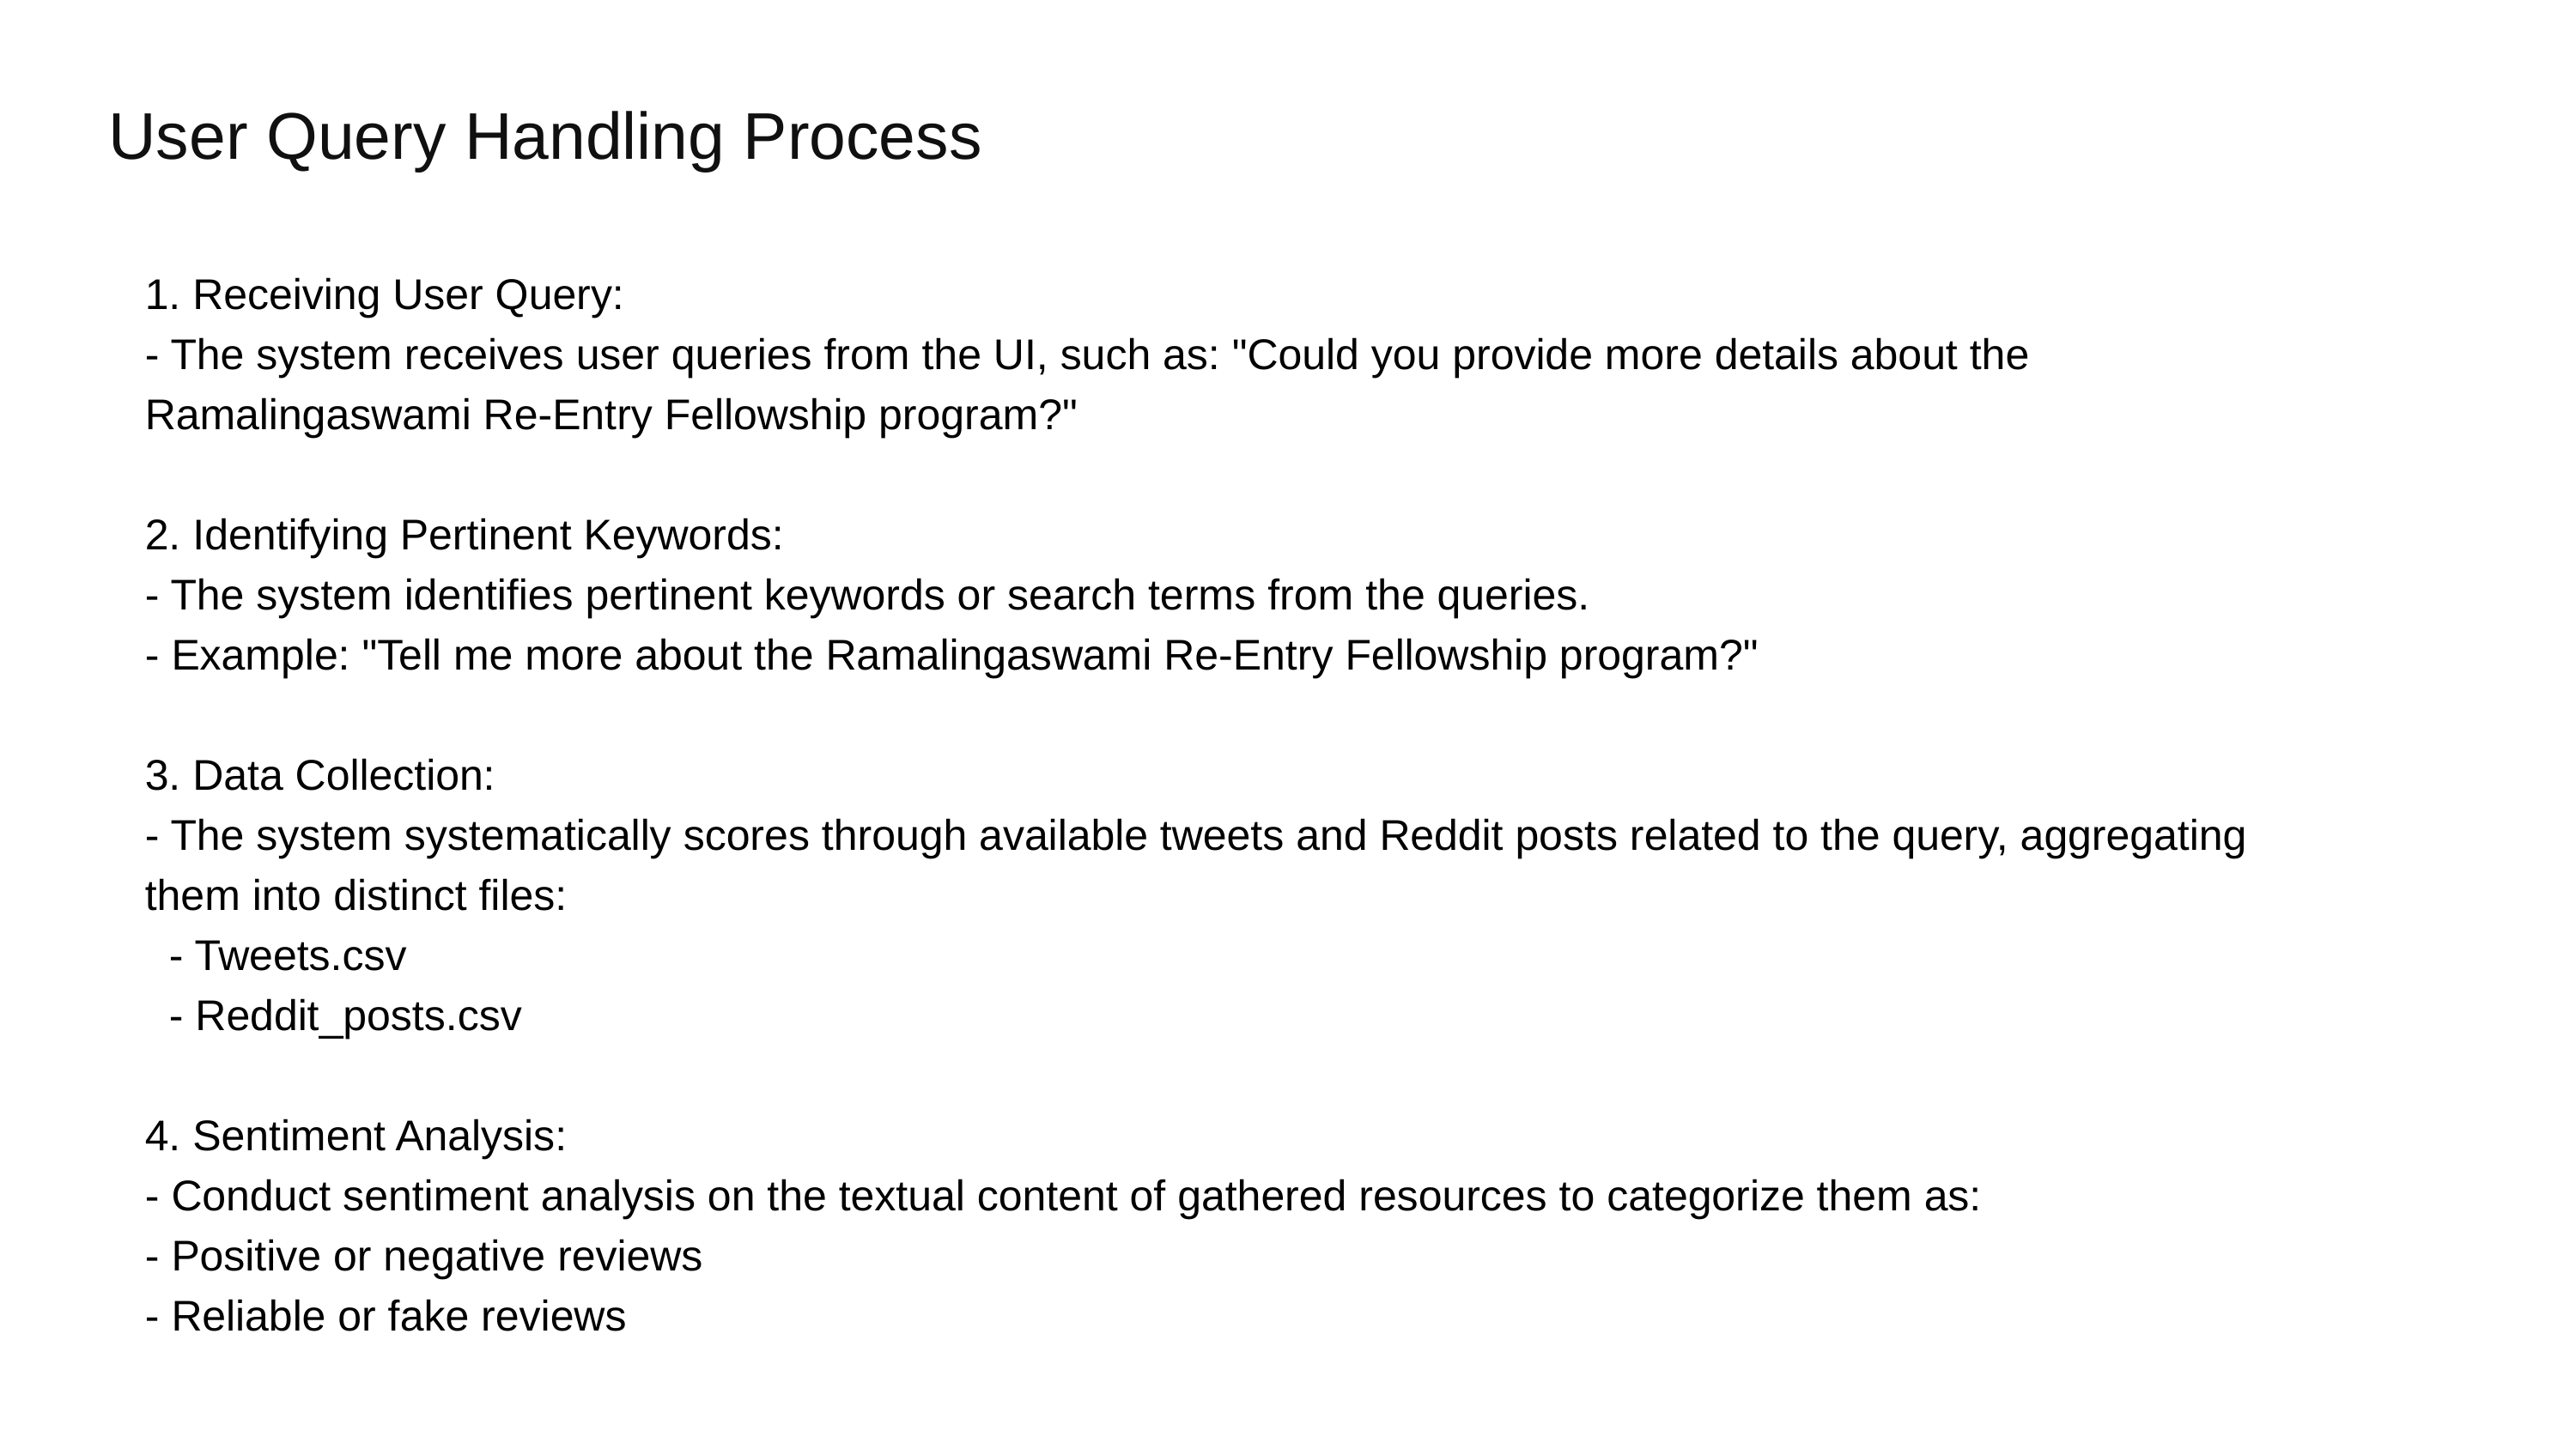

User Query Handling Process
1. Receiving User Query:
- The system receives user queries from the UI, such as: "Could you provide more details about the Ramalingaswami Re-Entry Fellowship program?"

2. Identifying Pertinent Keywords:
- The system identifies pertinent keywords or search terms from the queries.
- Example: "Tell me more about the Ramalingaswami Re-Entry Fellowship program?"

3. Data Collection:
- The system systematically scores through available tweets and Reddit posts related to the query, aggregating them into distinct files:
  - Tweets.csv
  - Reddit_posts.csv

4. Sentiment Analysis:
- Conduct sentiment analysis on the textual content of gathered resources to categorize them as:
- Positive or negative reviews
- Reliable or fake reviews